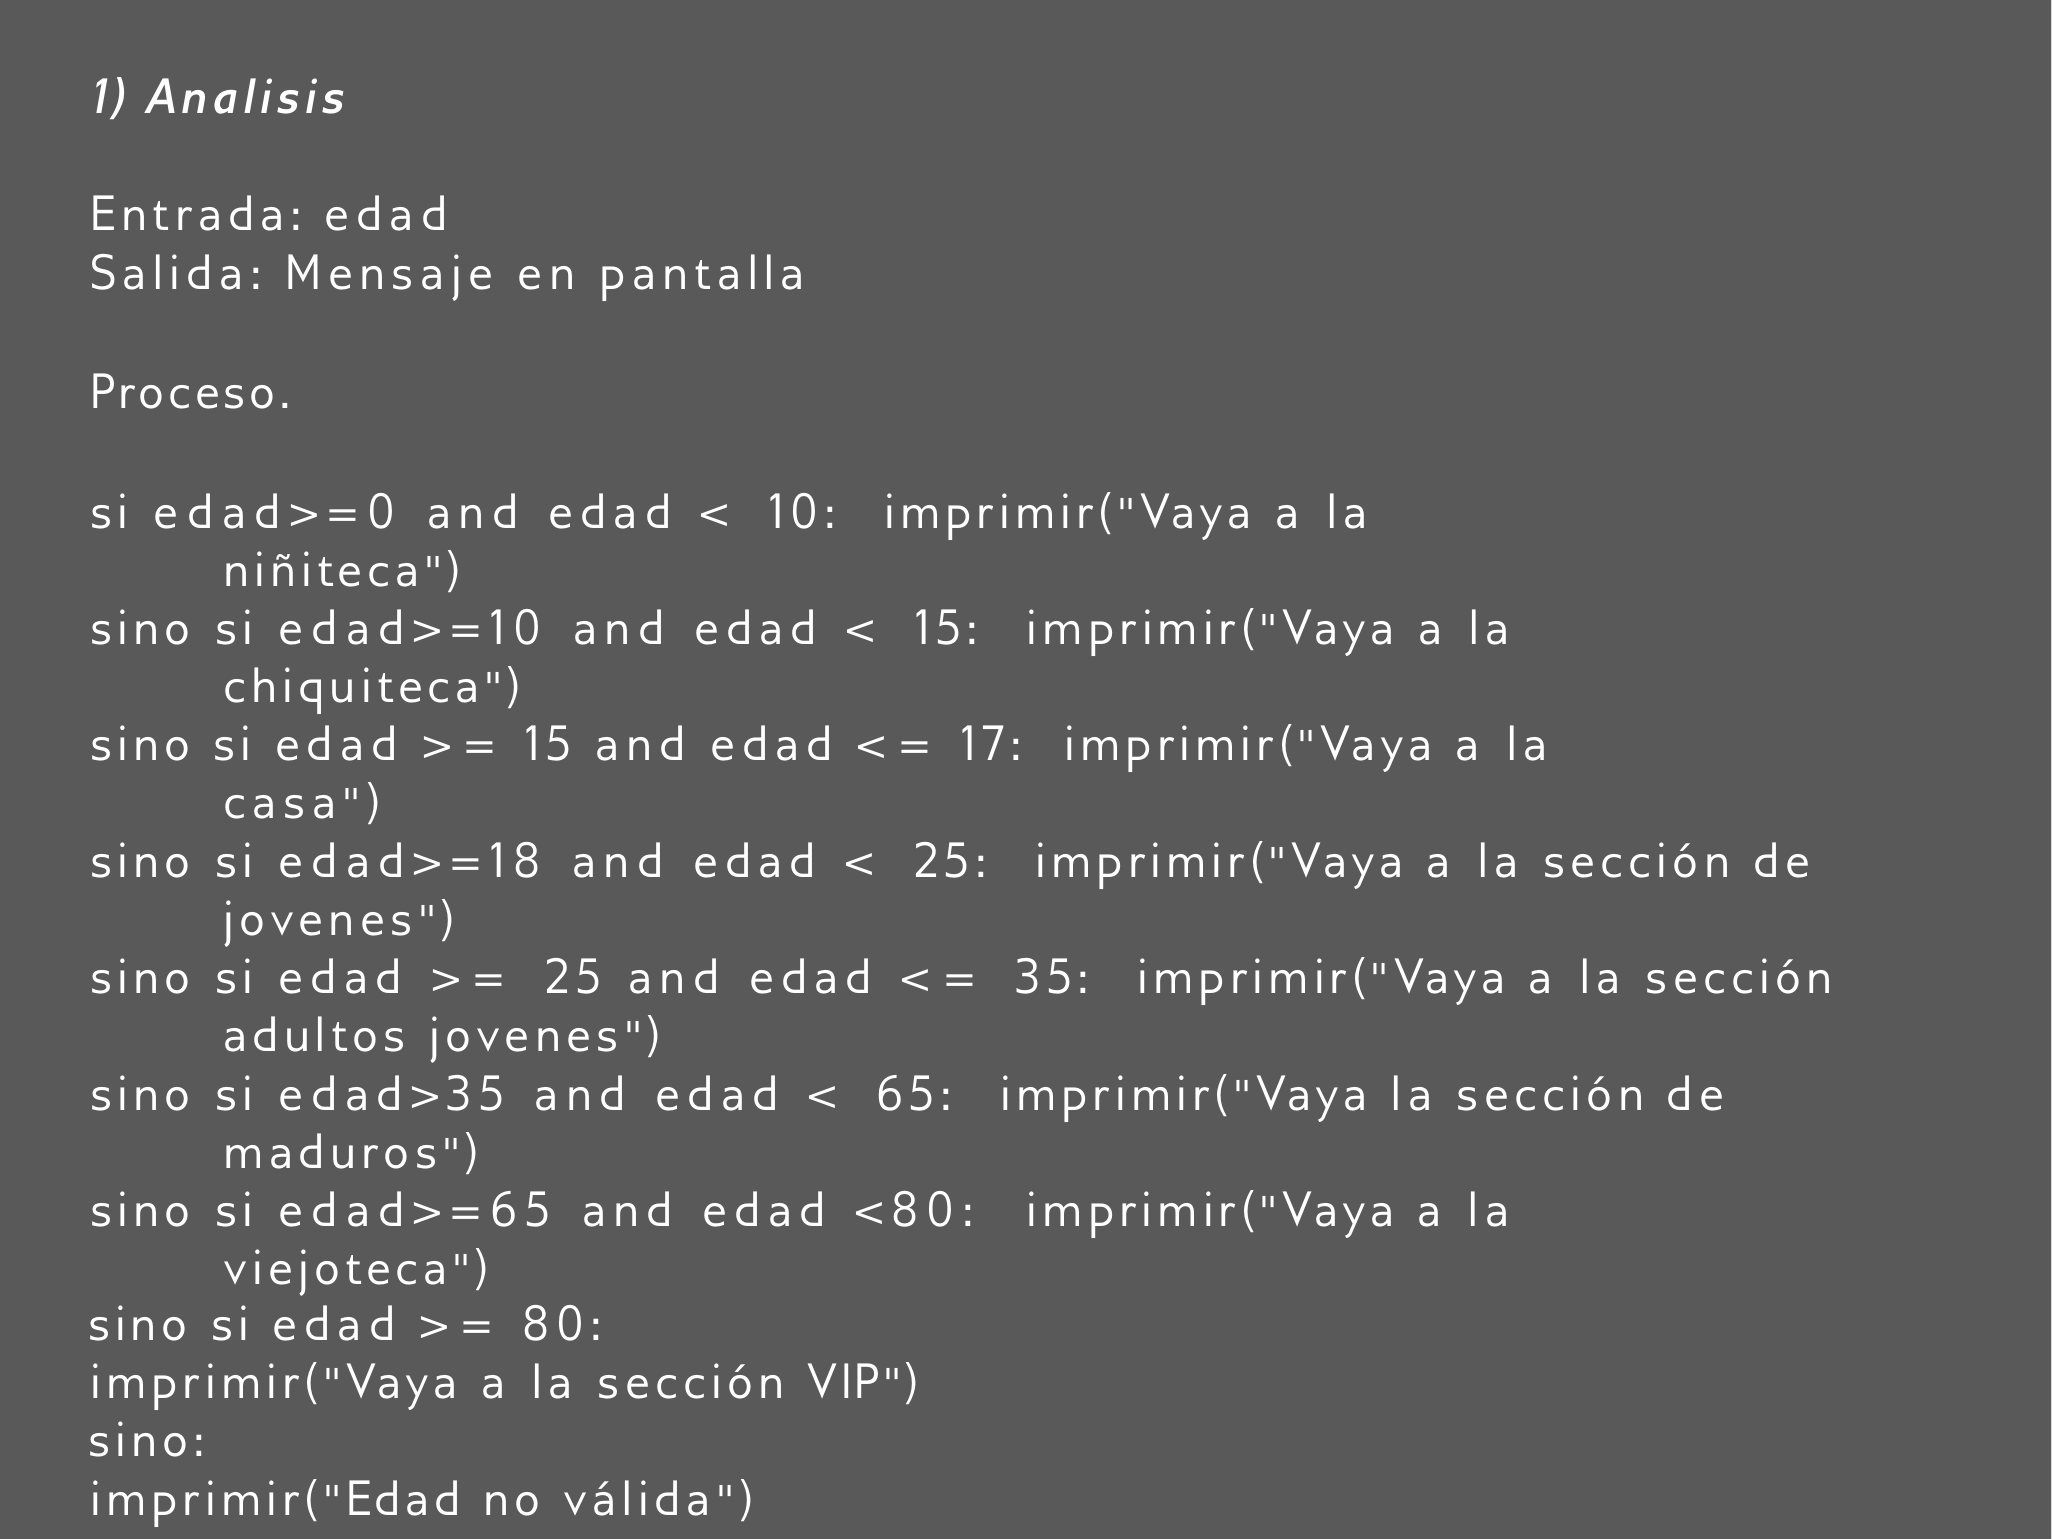

1) Analisis

Entrada: edad
Salida: Mensaje en pantalla

Proceso.

si edad>=0 and edad < 10:  imprimir("Vaya a la niñiteca")
sino si edad>=10 and edad < 15:  imprimir("Vaya a la chiquiteca")
sino si edad >= 15 and edad <= 17:  imprimir("Vaya a la casa")
sino si edad>=18 and edad < 25:  imprimir("Vaya a la sección de jovenes")
sino si edad >= 25 and edad <= 35:  imprimir("Vaya a la sección adultos jovenes")
sino si edad>35 and edad < 65:  imprimir("Vaya la sección de maduros")
sino si edad>=65 and edad <80:  imprimir("Vaya a la viejoteca")
sino si edad >= 80:
imprimir("Vaya a la sección VIP")
sino:
imprimir("Edad no válida")